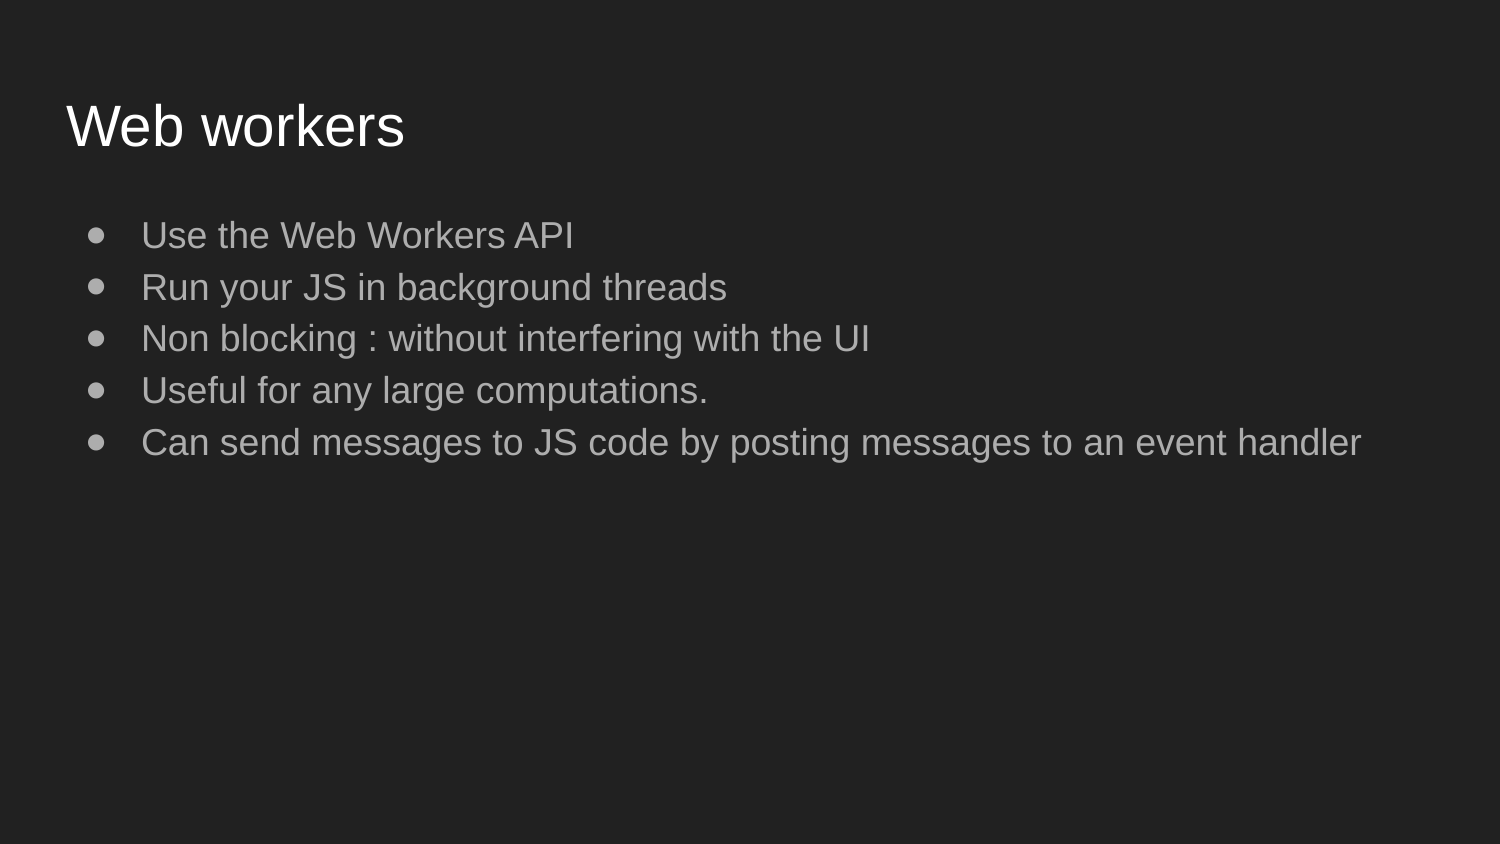

# Web workers
Use the Web Workers API
Run your JS in background threads
Non blocking : without interfering with the UI
Useful for any large computations.
Can send messages to JS code by posting messages to an event handler